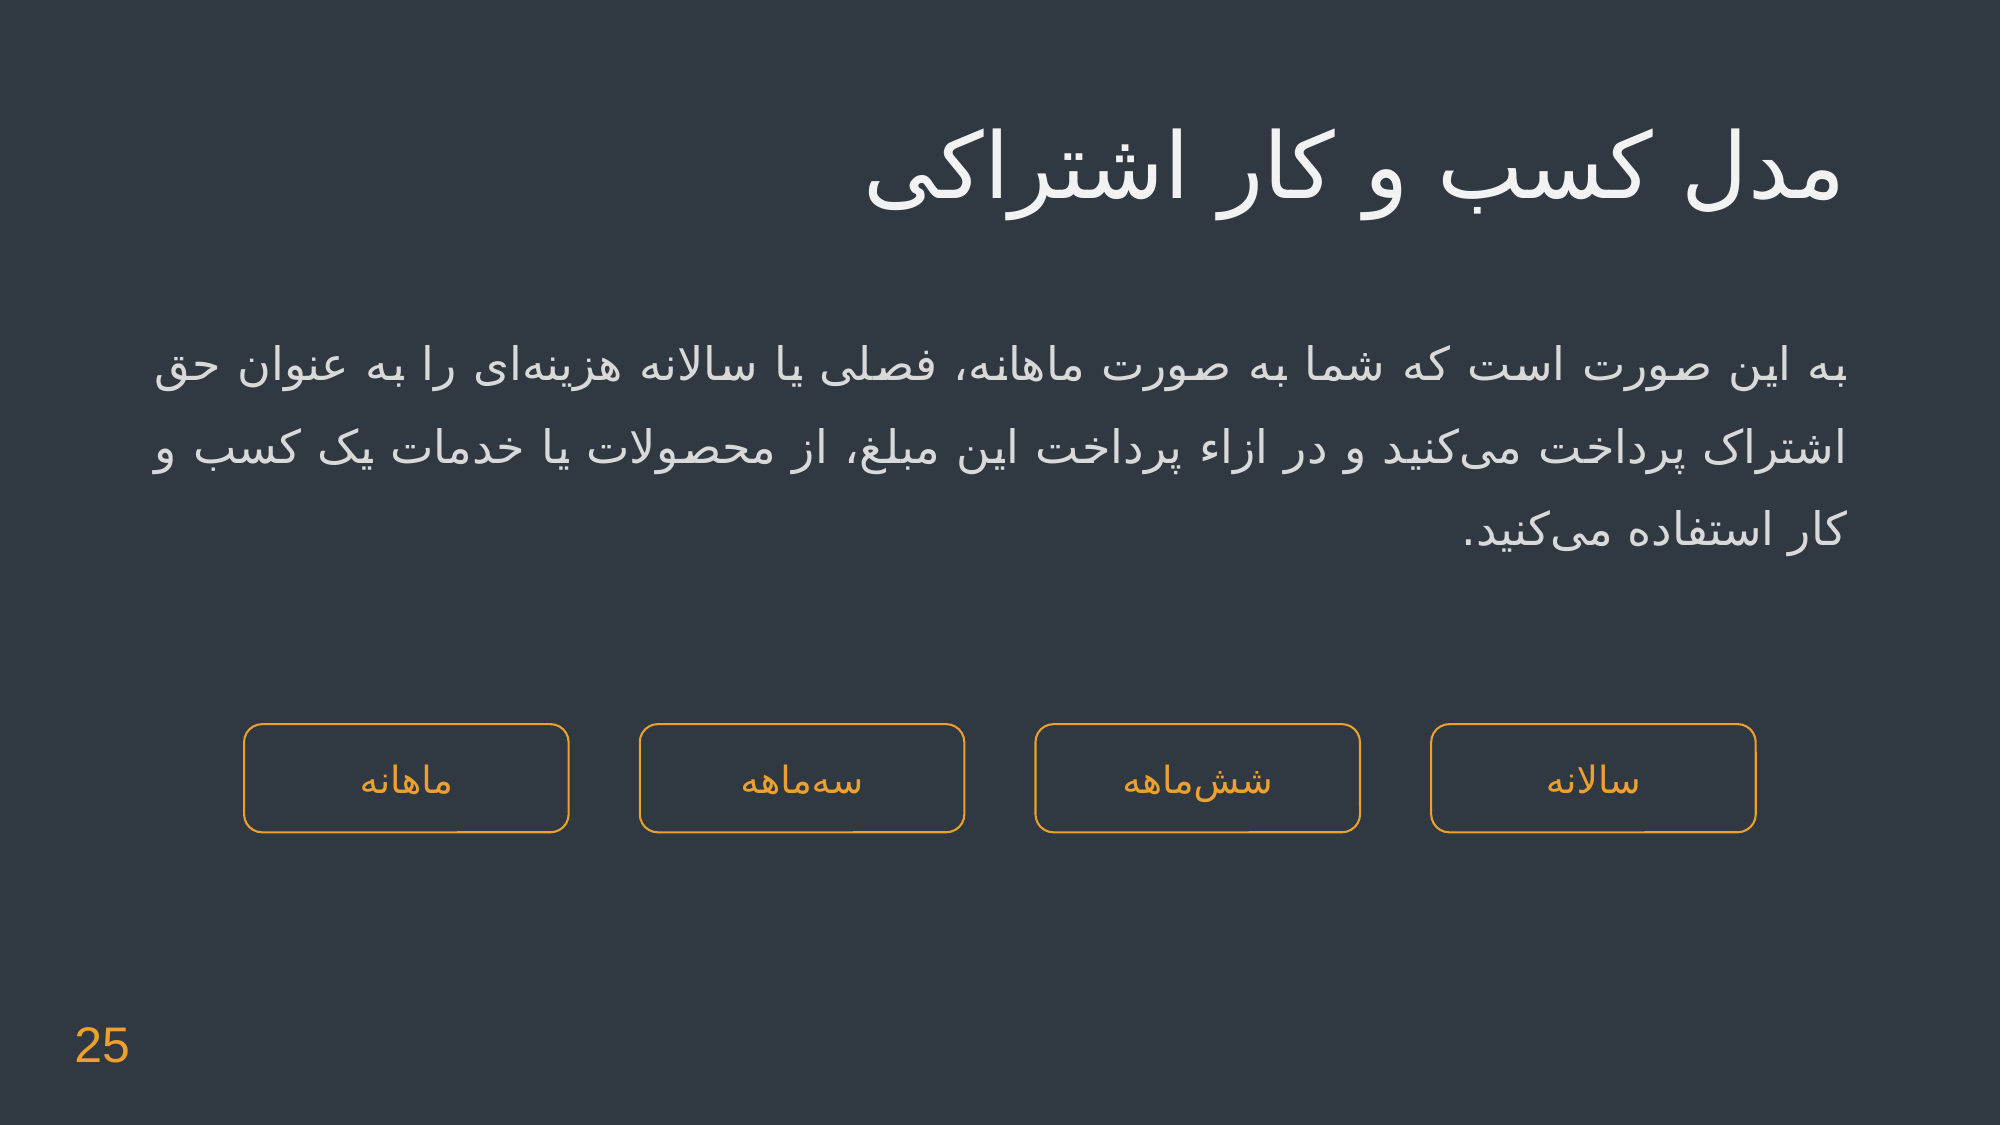

# مدل کسب و کار اشتراکی
به این صورت است که شما به صورت ماهانه، فصلی یا سالانه هزینه‌‌ای را به عنوان حق اشتراک پرداخت می‌کنید و در ازاء پرداخت این مبلغ، از محصولات یا خدمات یک کسب و کار استفاده می‌کنید.
شش‌ماهه
سالانه
ماهانه
سه‌ماهه